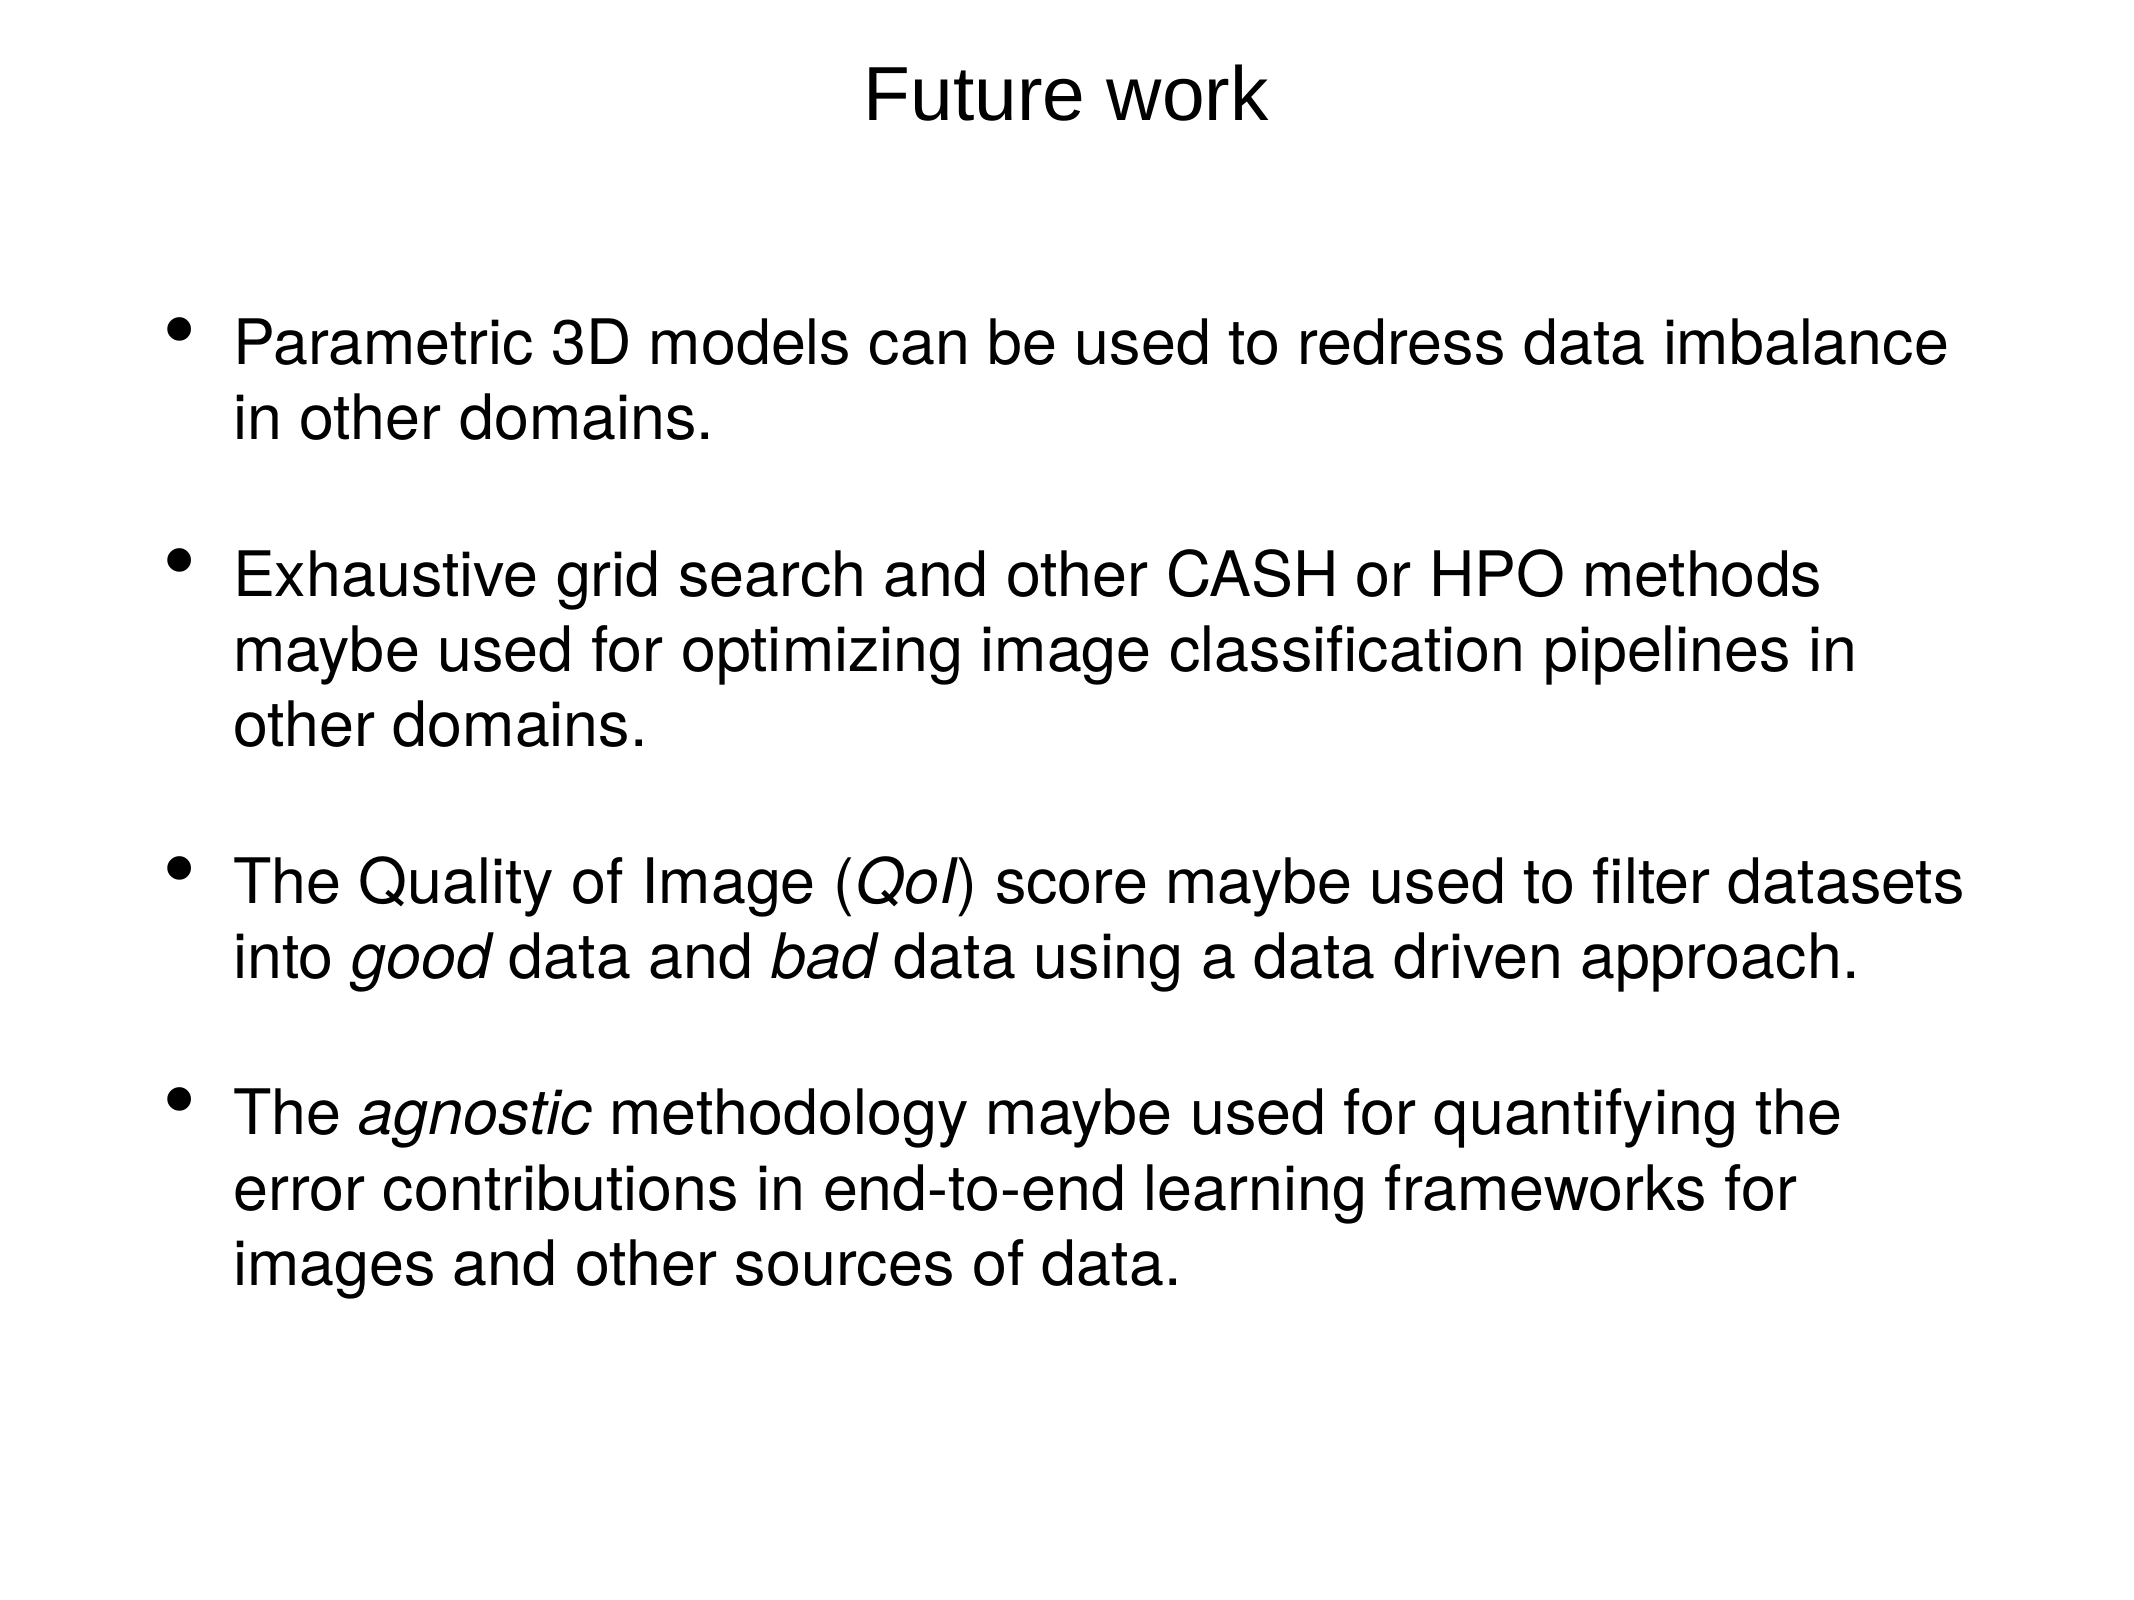

# Future work
Parametric 3D models can be used to redress data imbalance in other domains.
Exhaustive grid search and other CASH or HPO methods maybe used for optimizing image classification pipelines in other domains.
The Quality of Image (QoI) score maybe used to filter datasets into good data and bad data using a data driven approach.
The agnostic methodology maybe used for quantifying the error contributions in end-to-end learning frameworks for images and other sources of data.